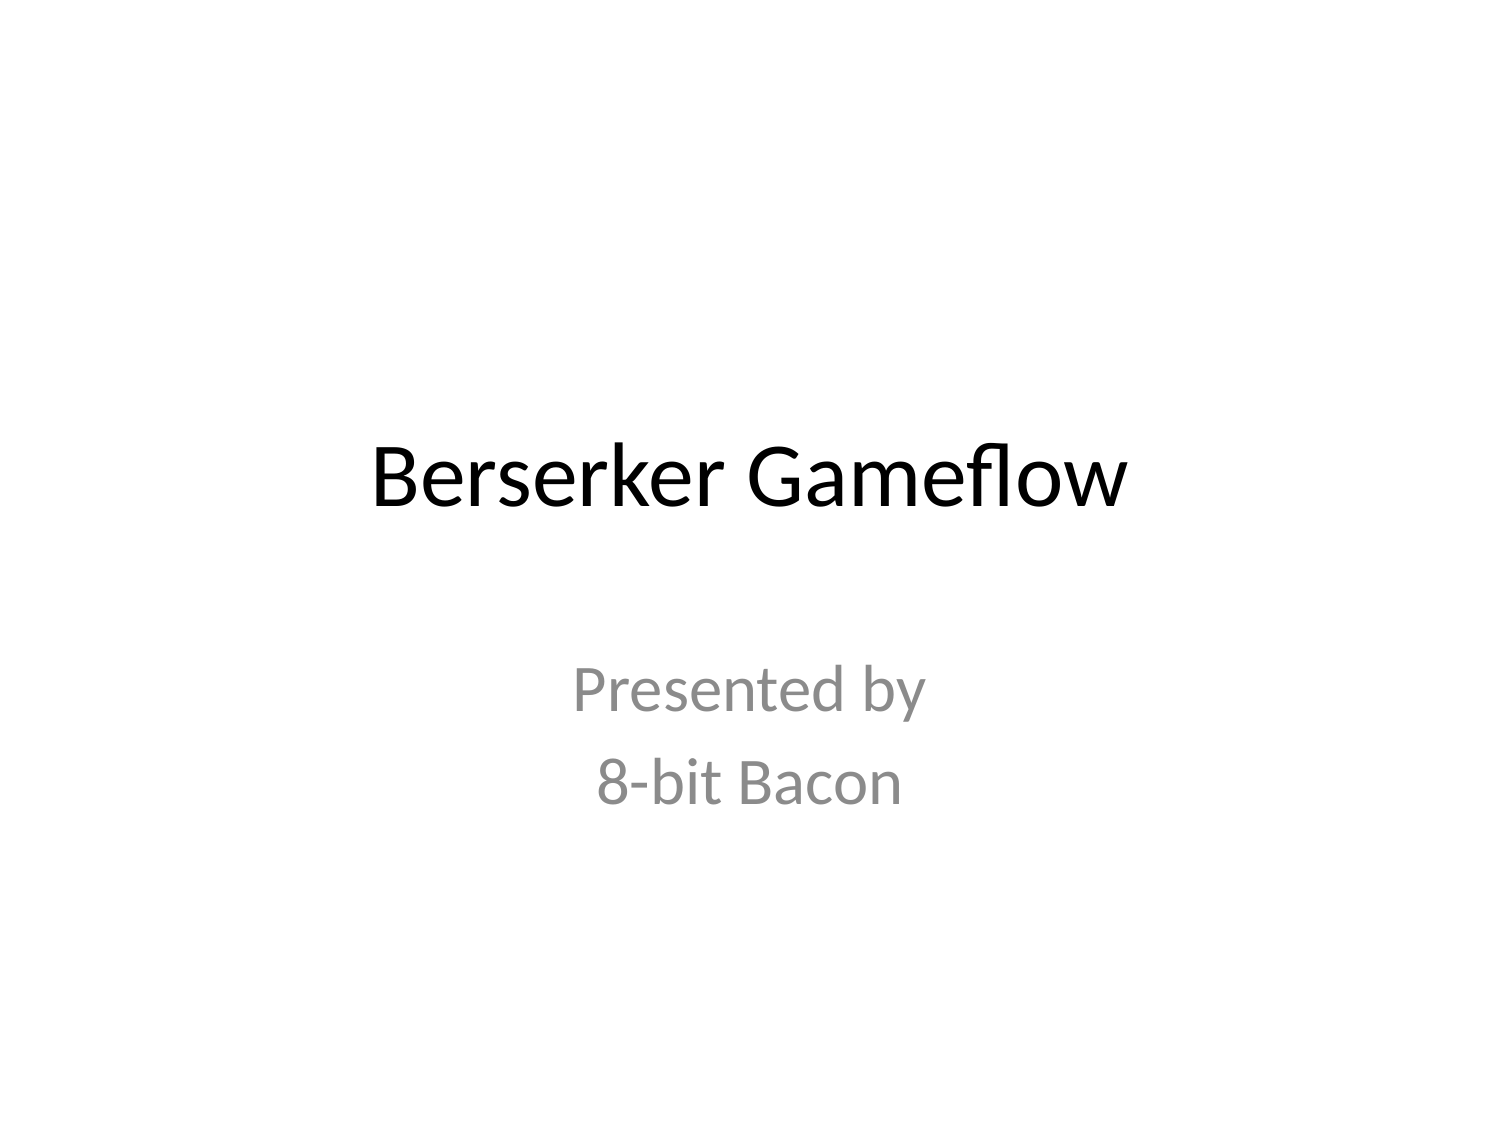

# Berserker Gameflow
Presented by
8-bit Bacon